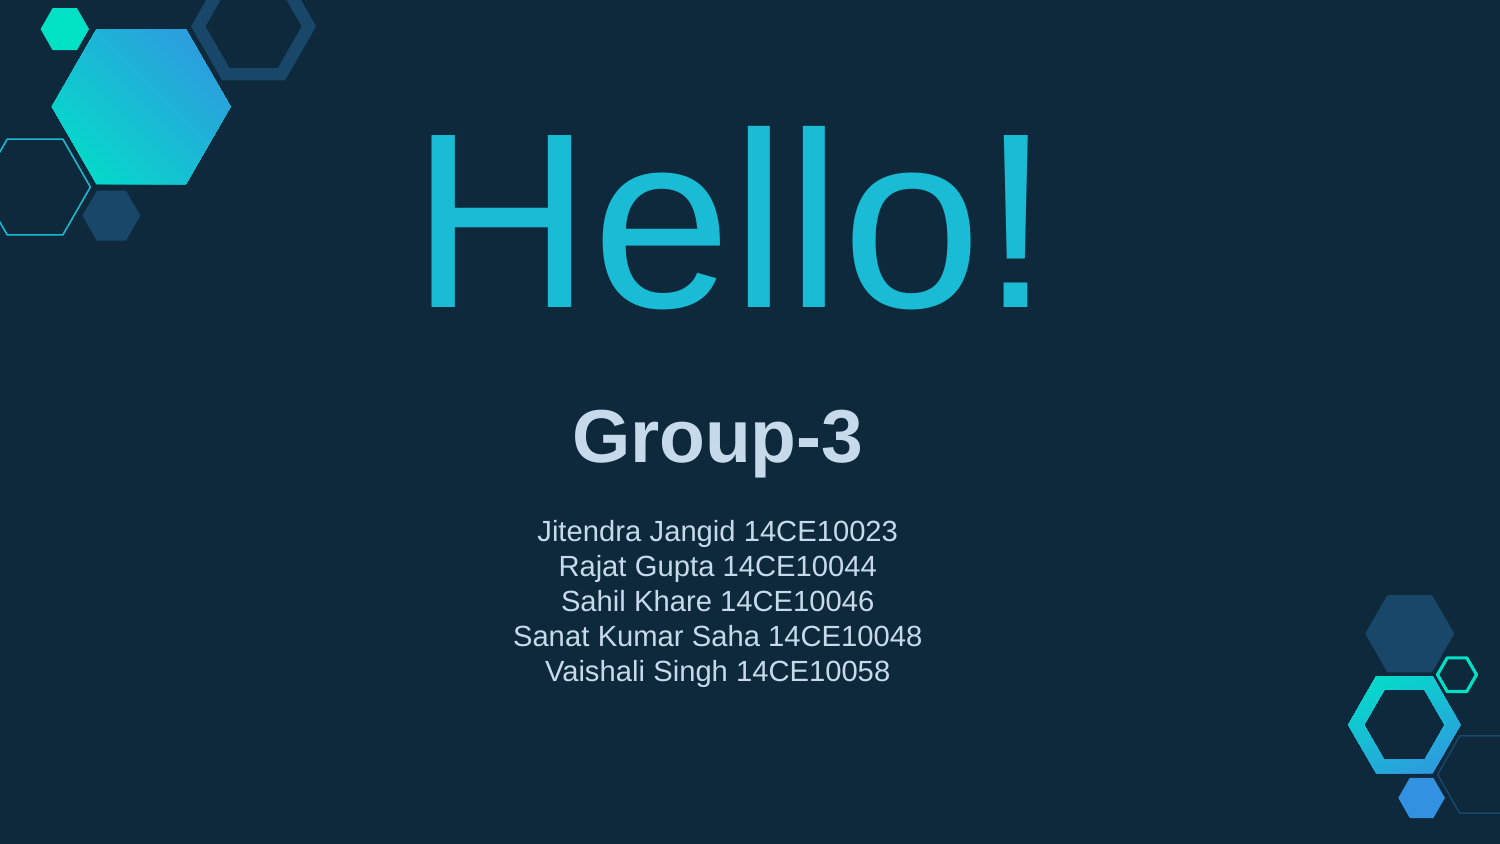

Hello!
Group-3

Jitendra Jangid 14CE10023
Rajat Gupta 14CE10044
Sahil Khare 14CE10046
Sanat Kumar Saha 14CE10048
Vaishali Singh 14CE10058